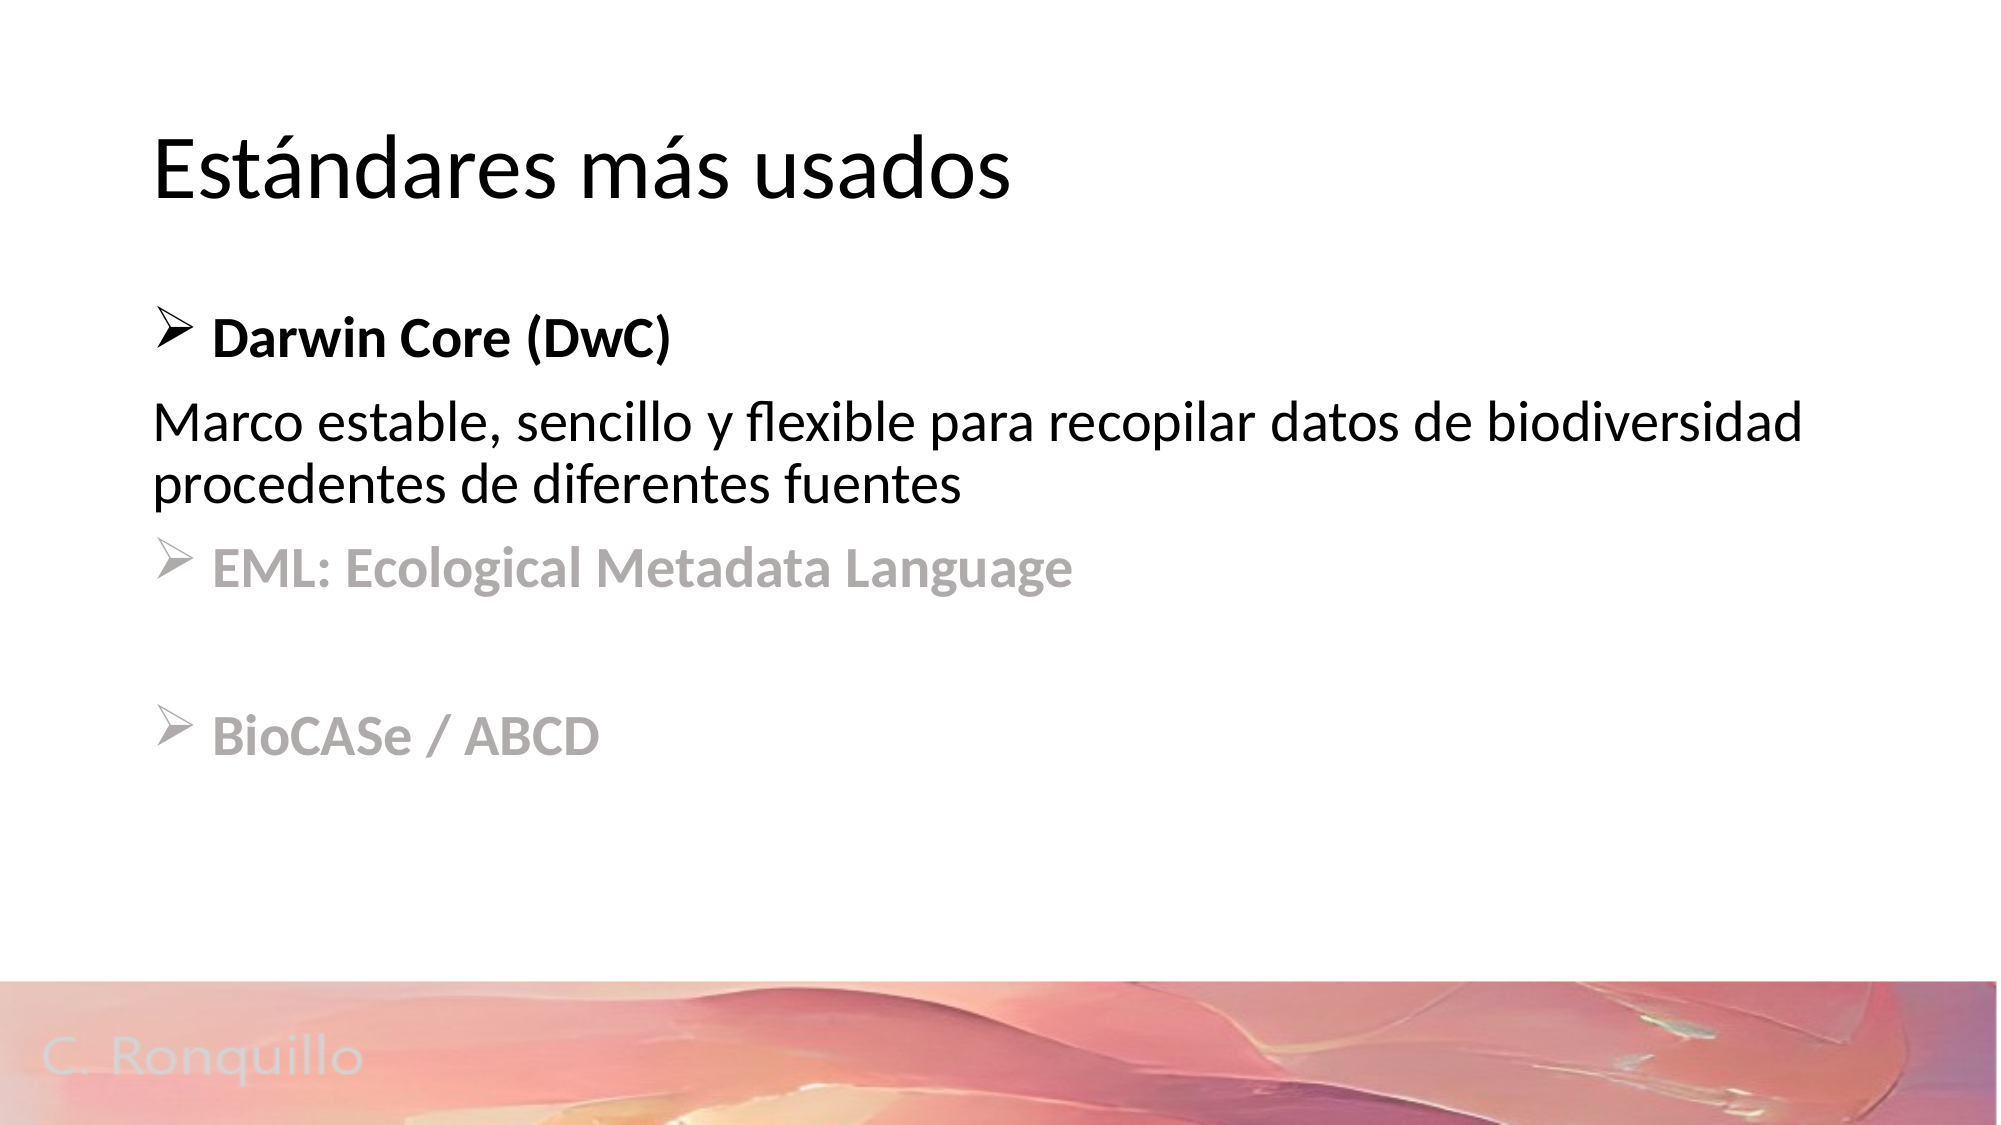

# Estándares más usados
 Darwin Core (DwC)
Marco estable, sencillo y flexible para recopilar datos de biodiversidad procedentes de diferentes fuentes
 EML: Ecological Metadata Language

 BioCASe / ABCD